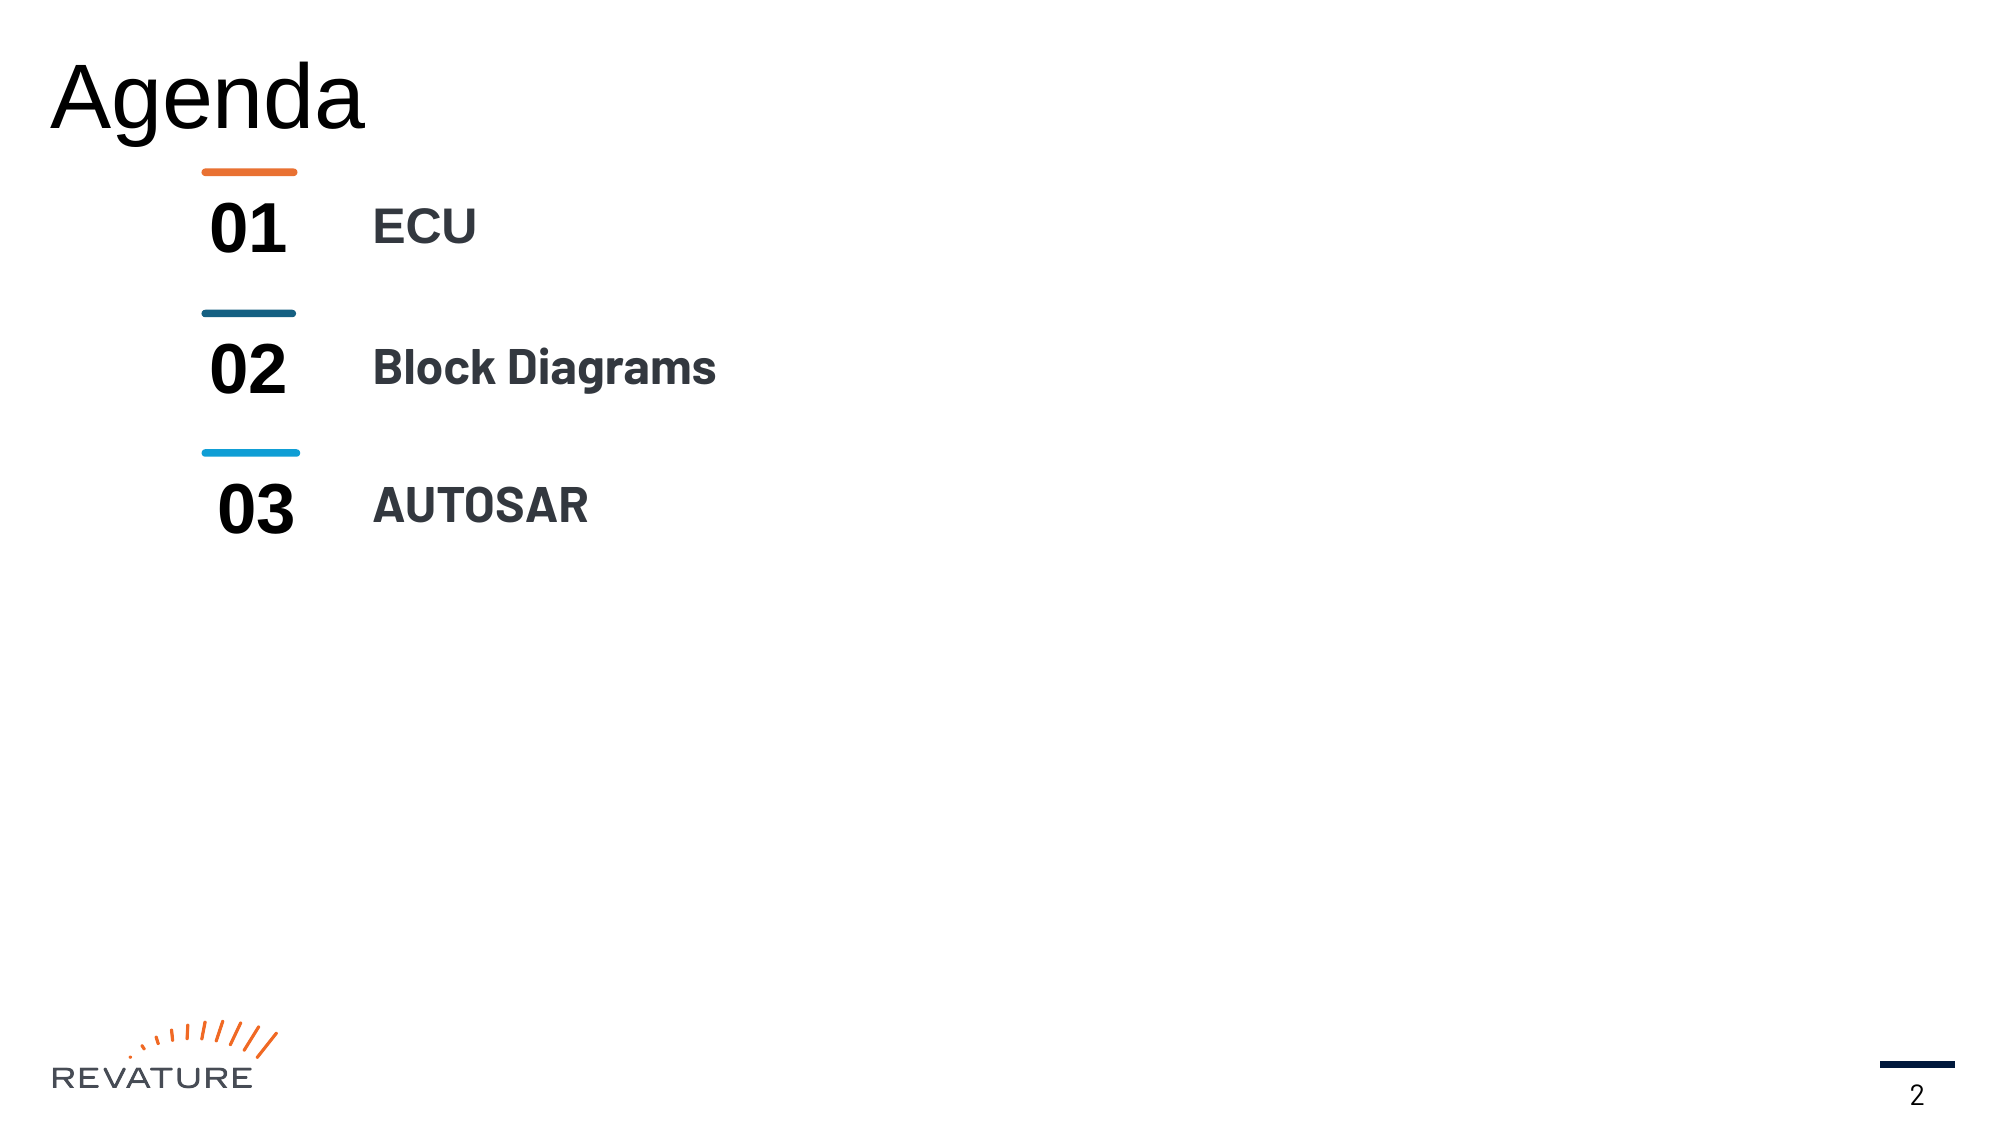

# Agenda

01
ECU

02
Block Diagrams

03
AUTOSAR